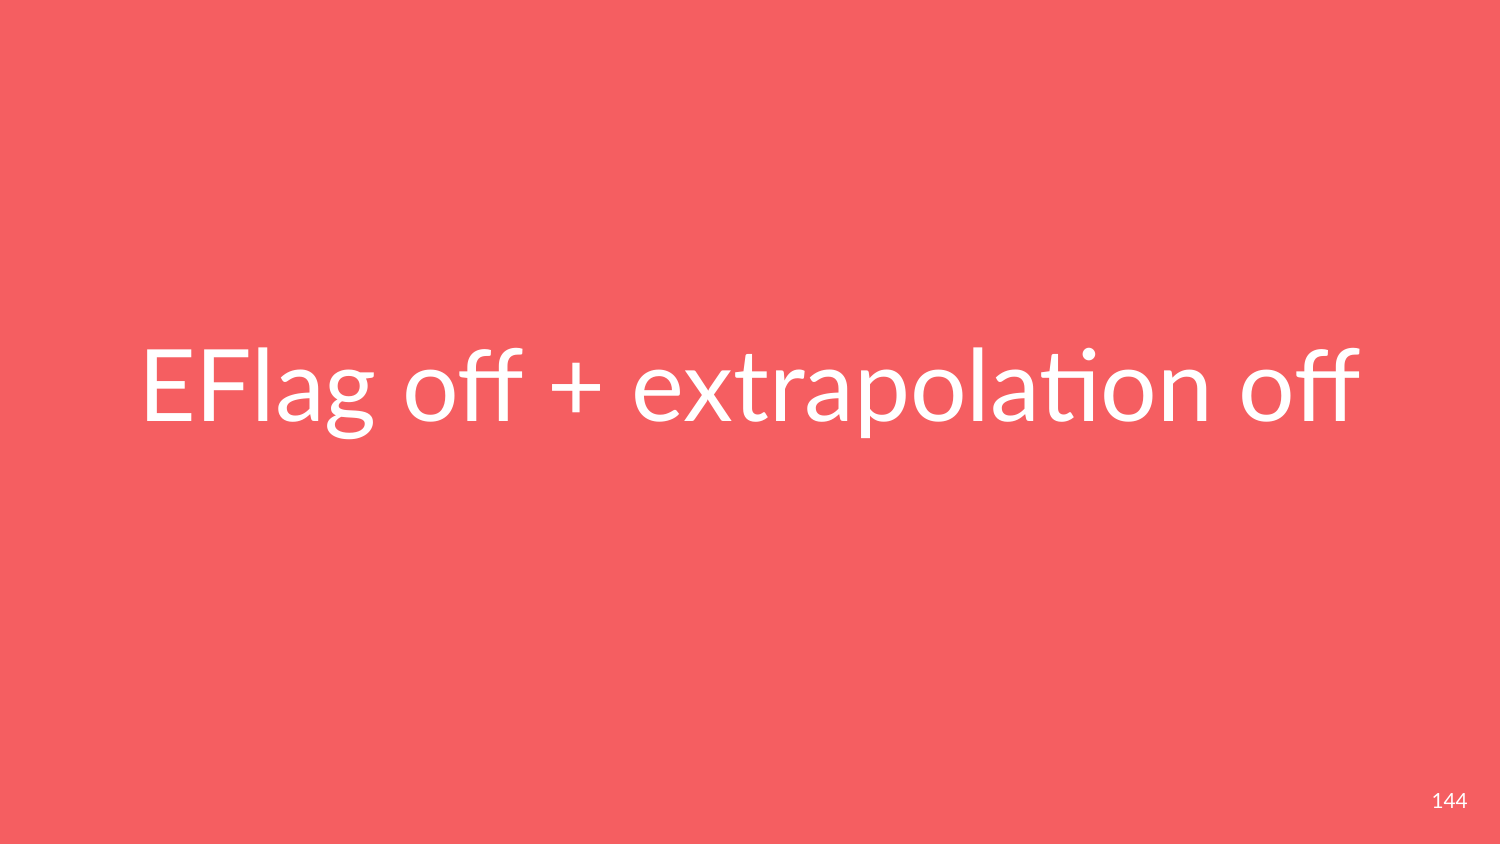

# EFlag off + extrapolation off
144